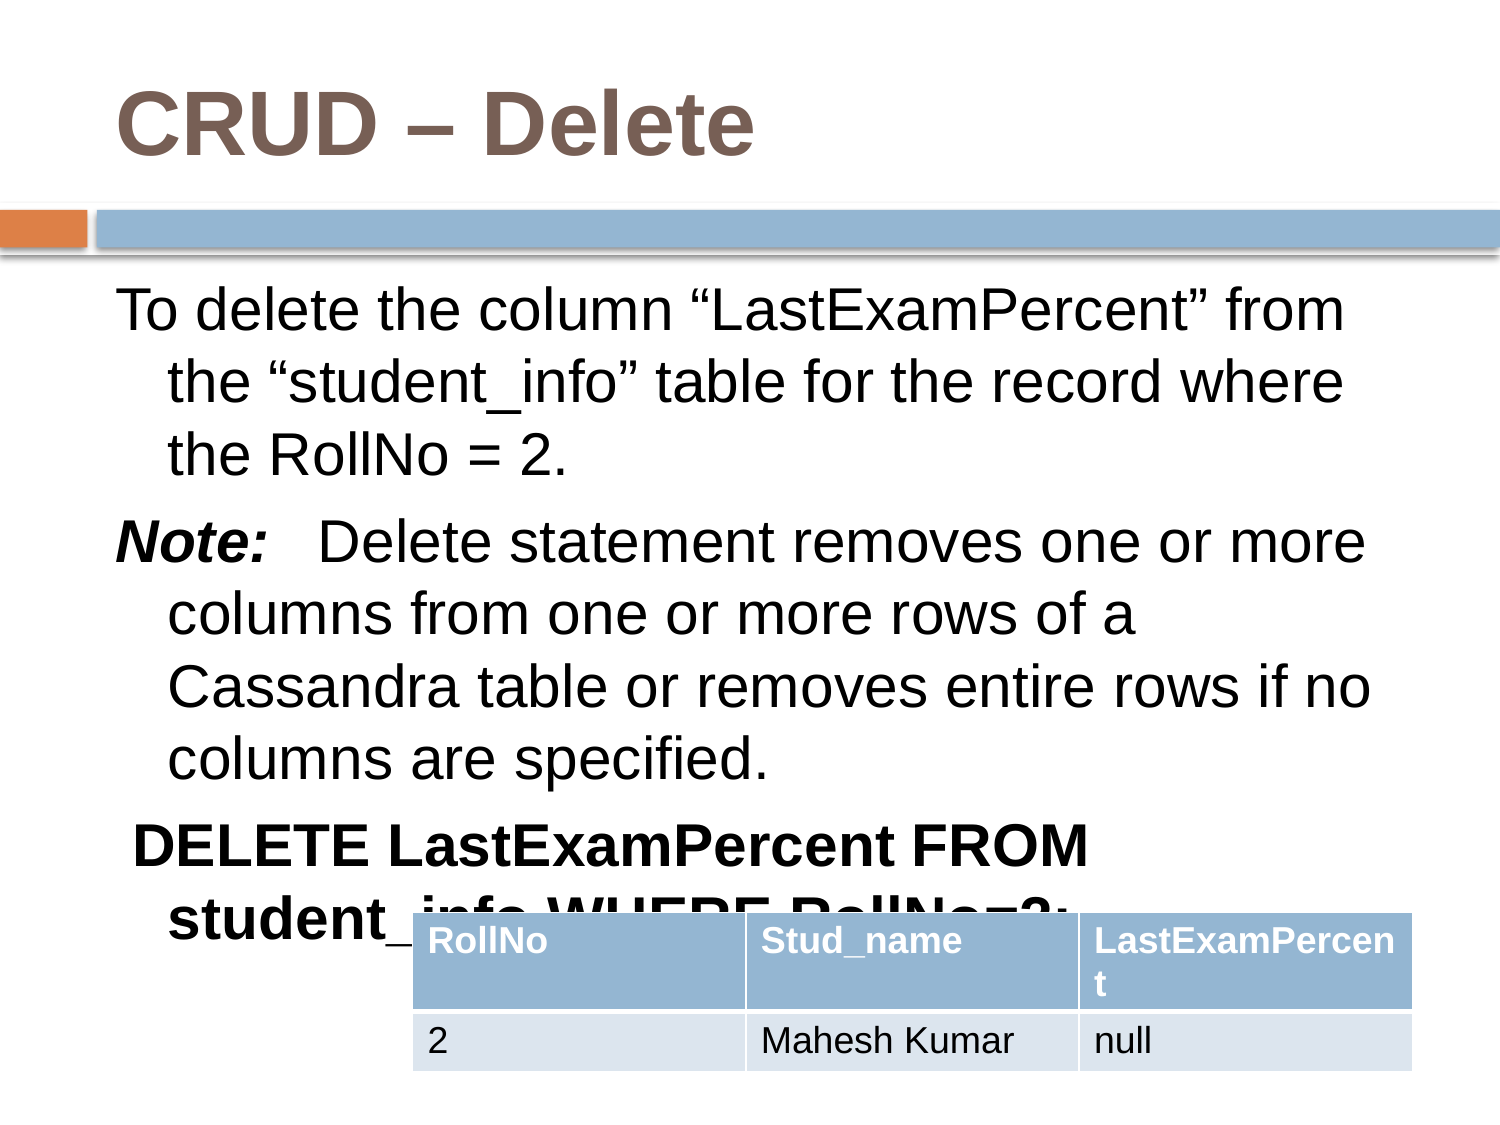

# CRUD – Delete
To delete the column “LastExamPercent” from the “student_info” table for the record where the RollNo = 2.
Note:	Delete statement removes one or more columns from one or more rows of a Cassandra table or removes entire rows if no columns are specified.
 DELETE LastExamPercent FROM student_info WHERE RollNo=2;

| RollNo | Stud\_name | LastExamPercent |
| --- | --- | --- |
| 2 | Mahesh Kumar | null |